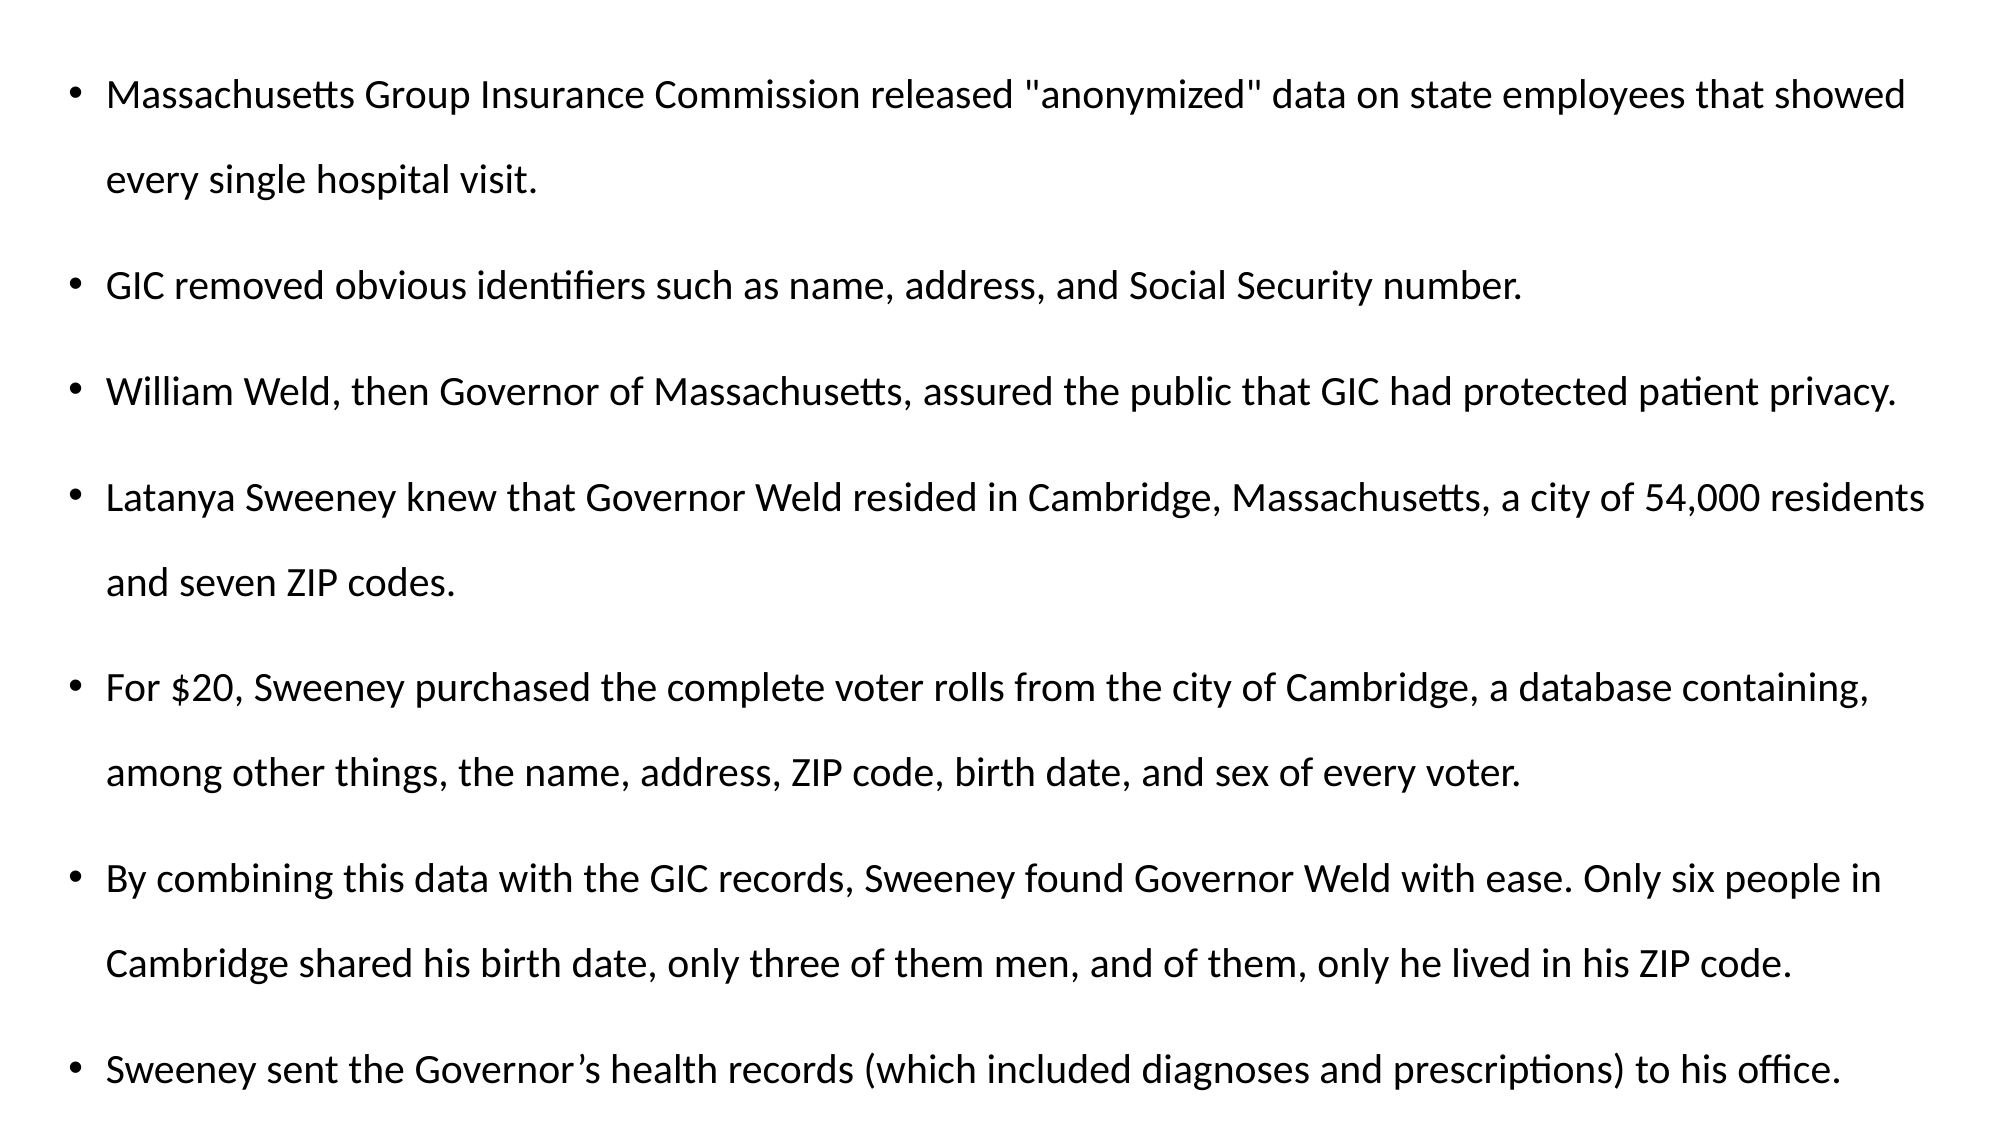

Massachusetts Group Insurance Commission released "anonymized" data on state employees that showed every single hospital visit.
GIC removed obvious identifiers such as name, address, and Social Security number.
William Weld, then Governor of Massachusetts, assured the public that GIC had protected patient privacy.
Latanya Sweeney knew that Governor Weld resided in Cambridge, Massachusetts, a city of 54,000 residents and seven ZIP codes.
For $20, Sweeney purchased the complete voter rolls from the city of Cambridge, a database containing, among other things, the name, address, ZIP code, birth date, and sex of every voter.
By combining this data with the GIC records, Sweeney found Governor Weld with ease. Only six people in Cambridge shared his birth date, only three of them men, and of them, only he lived in his ZIP code.
Sweeney sent the Governor’s health records (which included diagnoses and prescriptions) to his office.